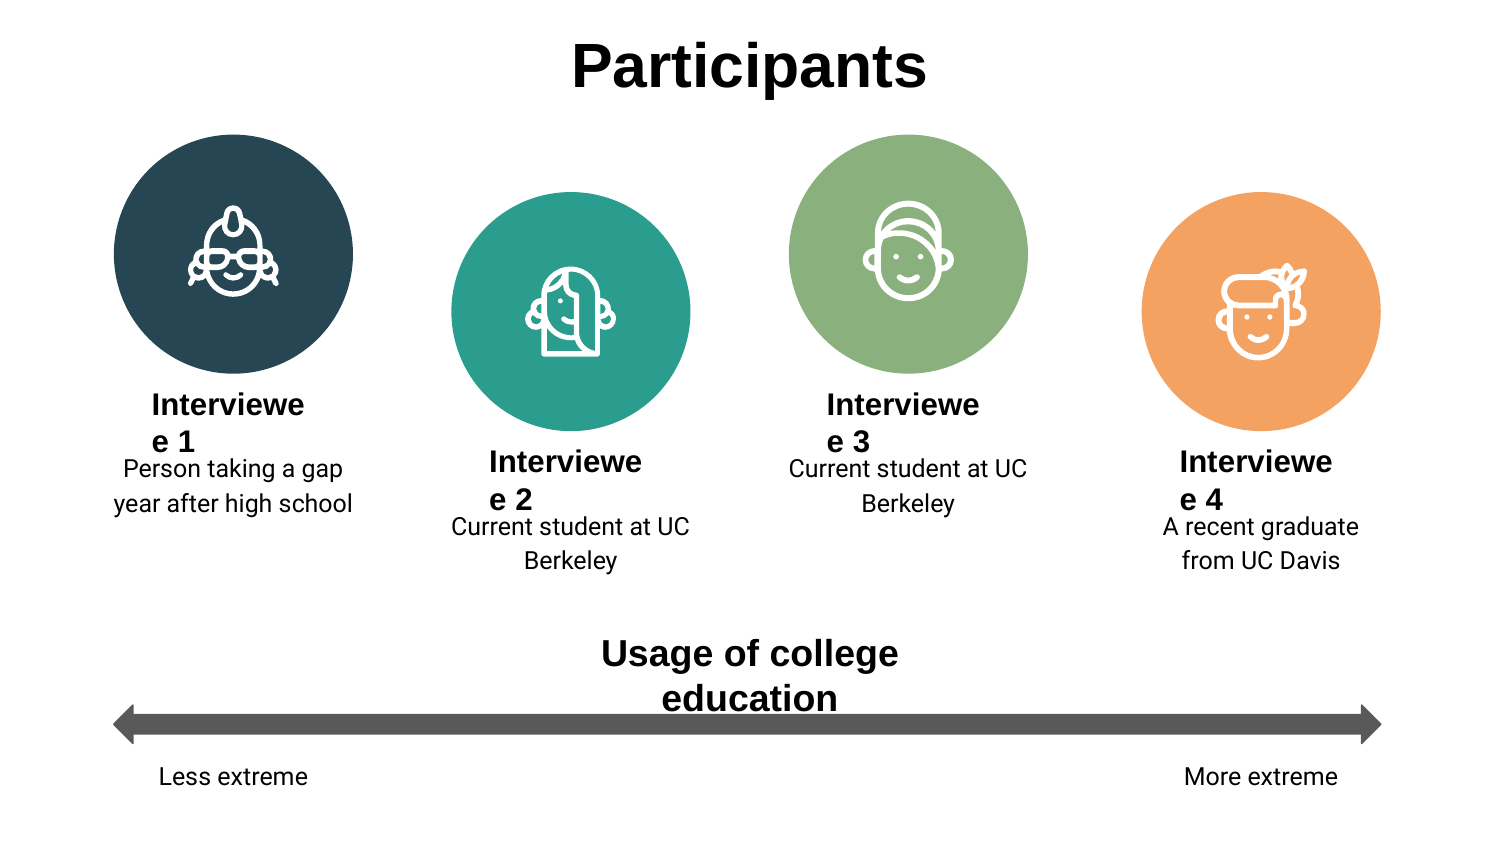

# Participants

Interviewee 1
Interviewee 3
Person taking a gap year after high school
Current student at UC Berkeley
Interviewee 2
Interviewee 4
Current student at UC Berkeley
A recent graduate from UC Davis
Usage of college education

Less extreme
More extreme